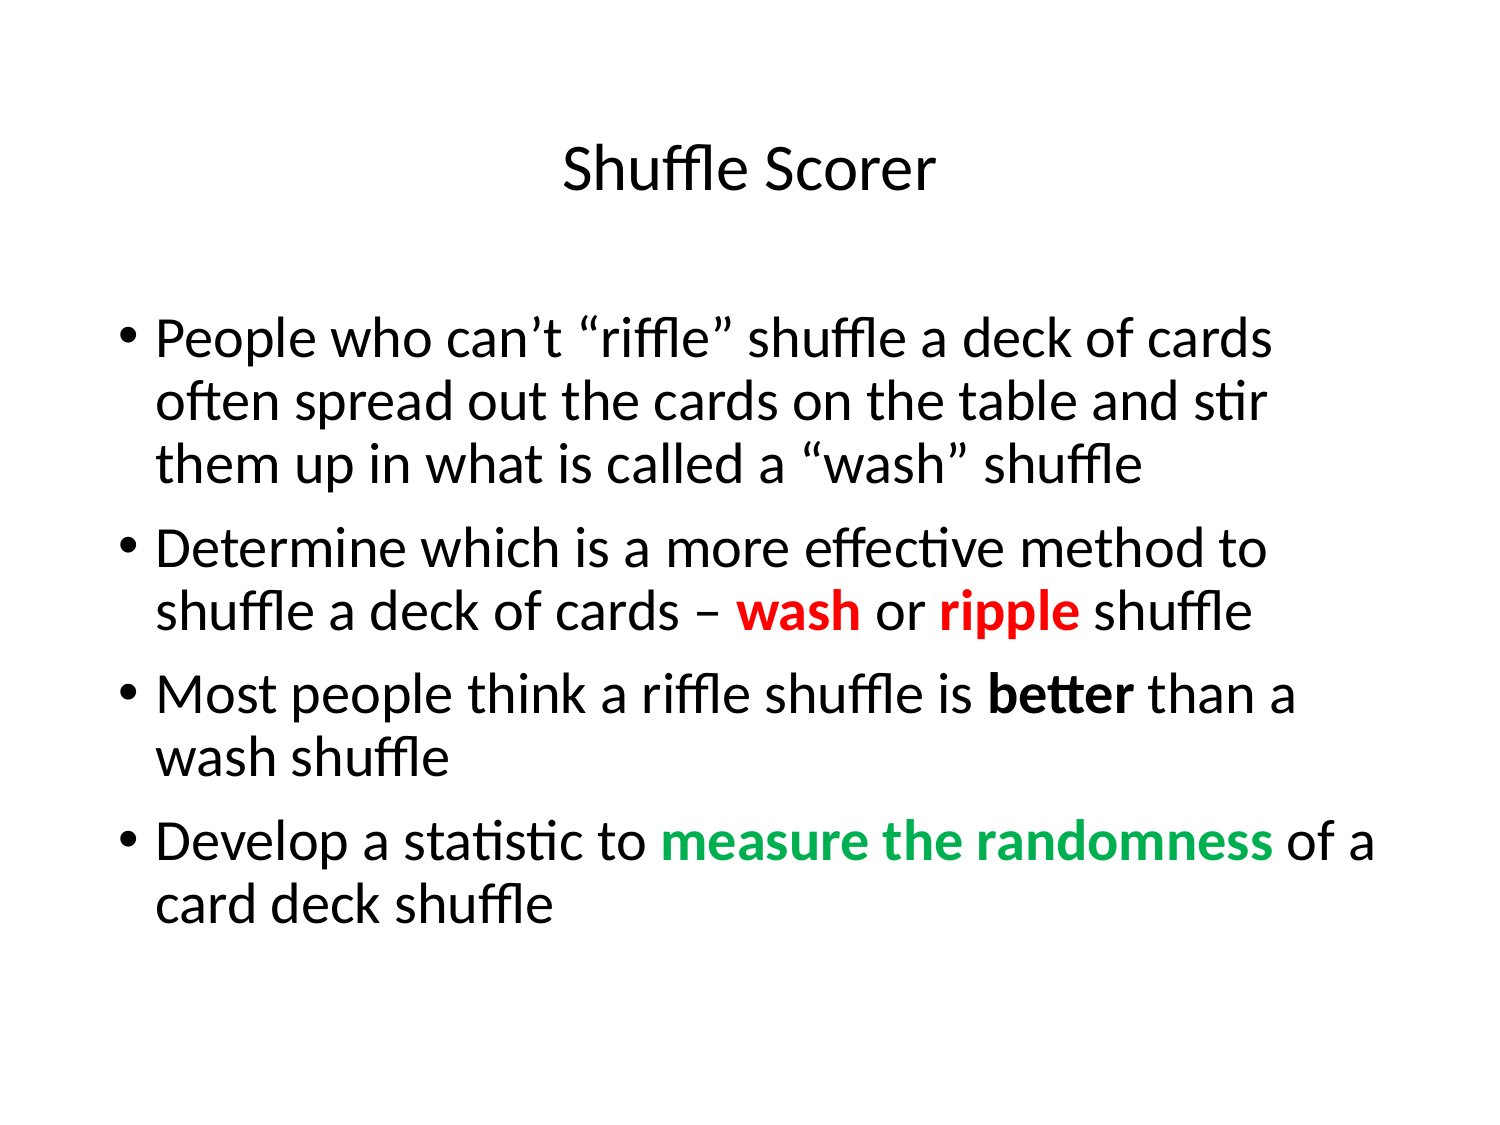

# Shuffle Scorer
People who can’t “riffle” shuffle a deck of cards often spread out the cards on the table and stir them up in what is called a “wash” shuffle
Determine which is a more effective method to shuffle a deck of cards – wash or ripple shuffle
Most people think a riffle shuffle is better than a wash shuffle
Develop a statistic to measure the randomness of a card deck shuffle